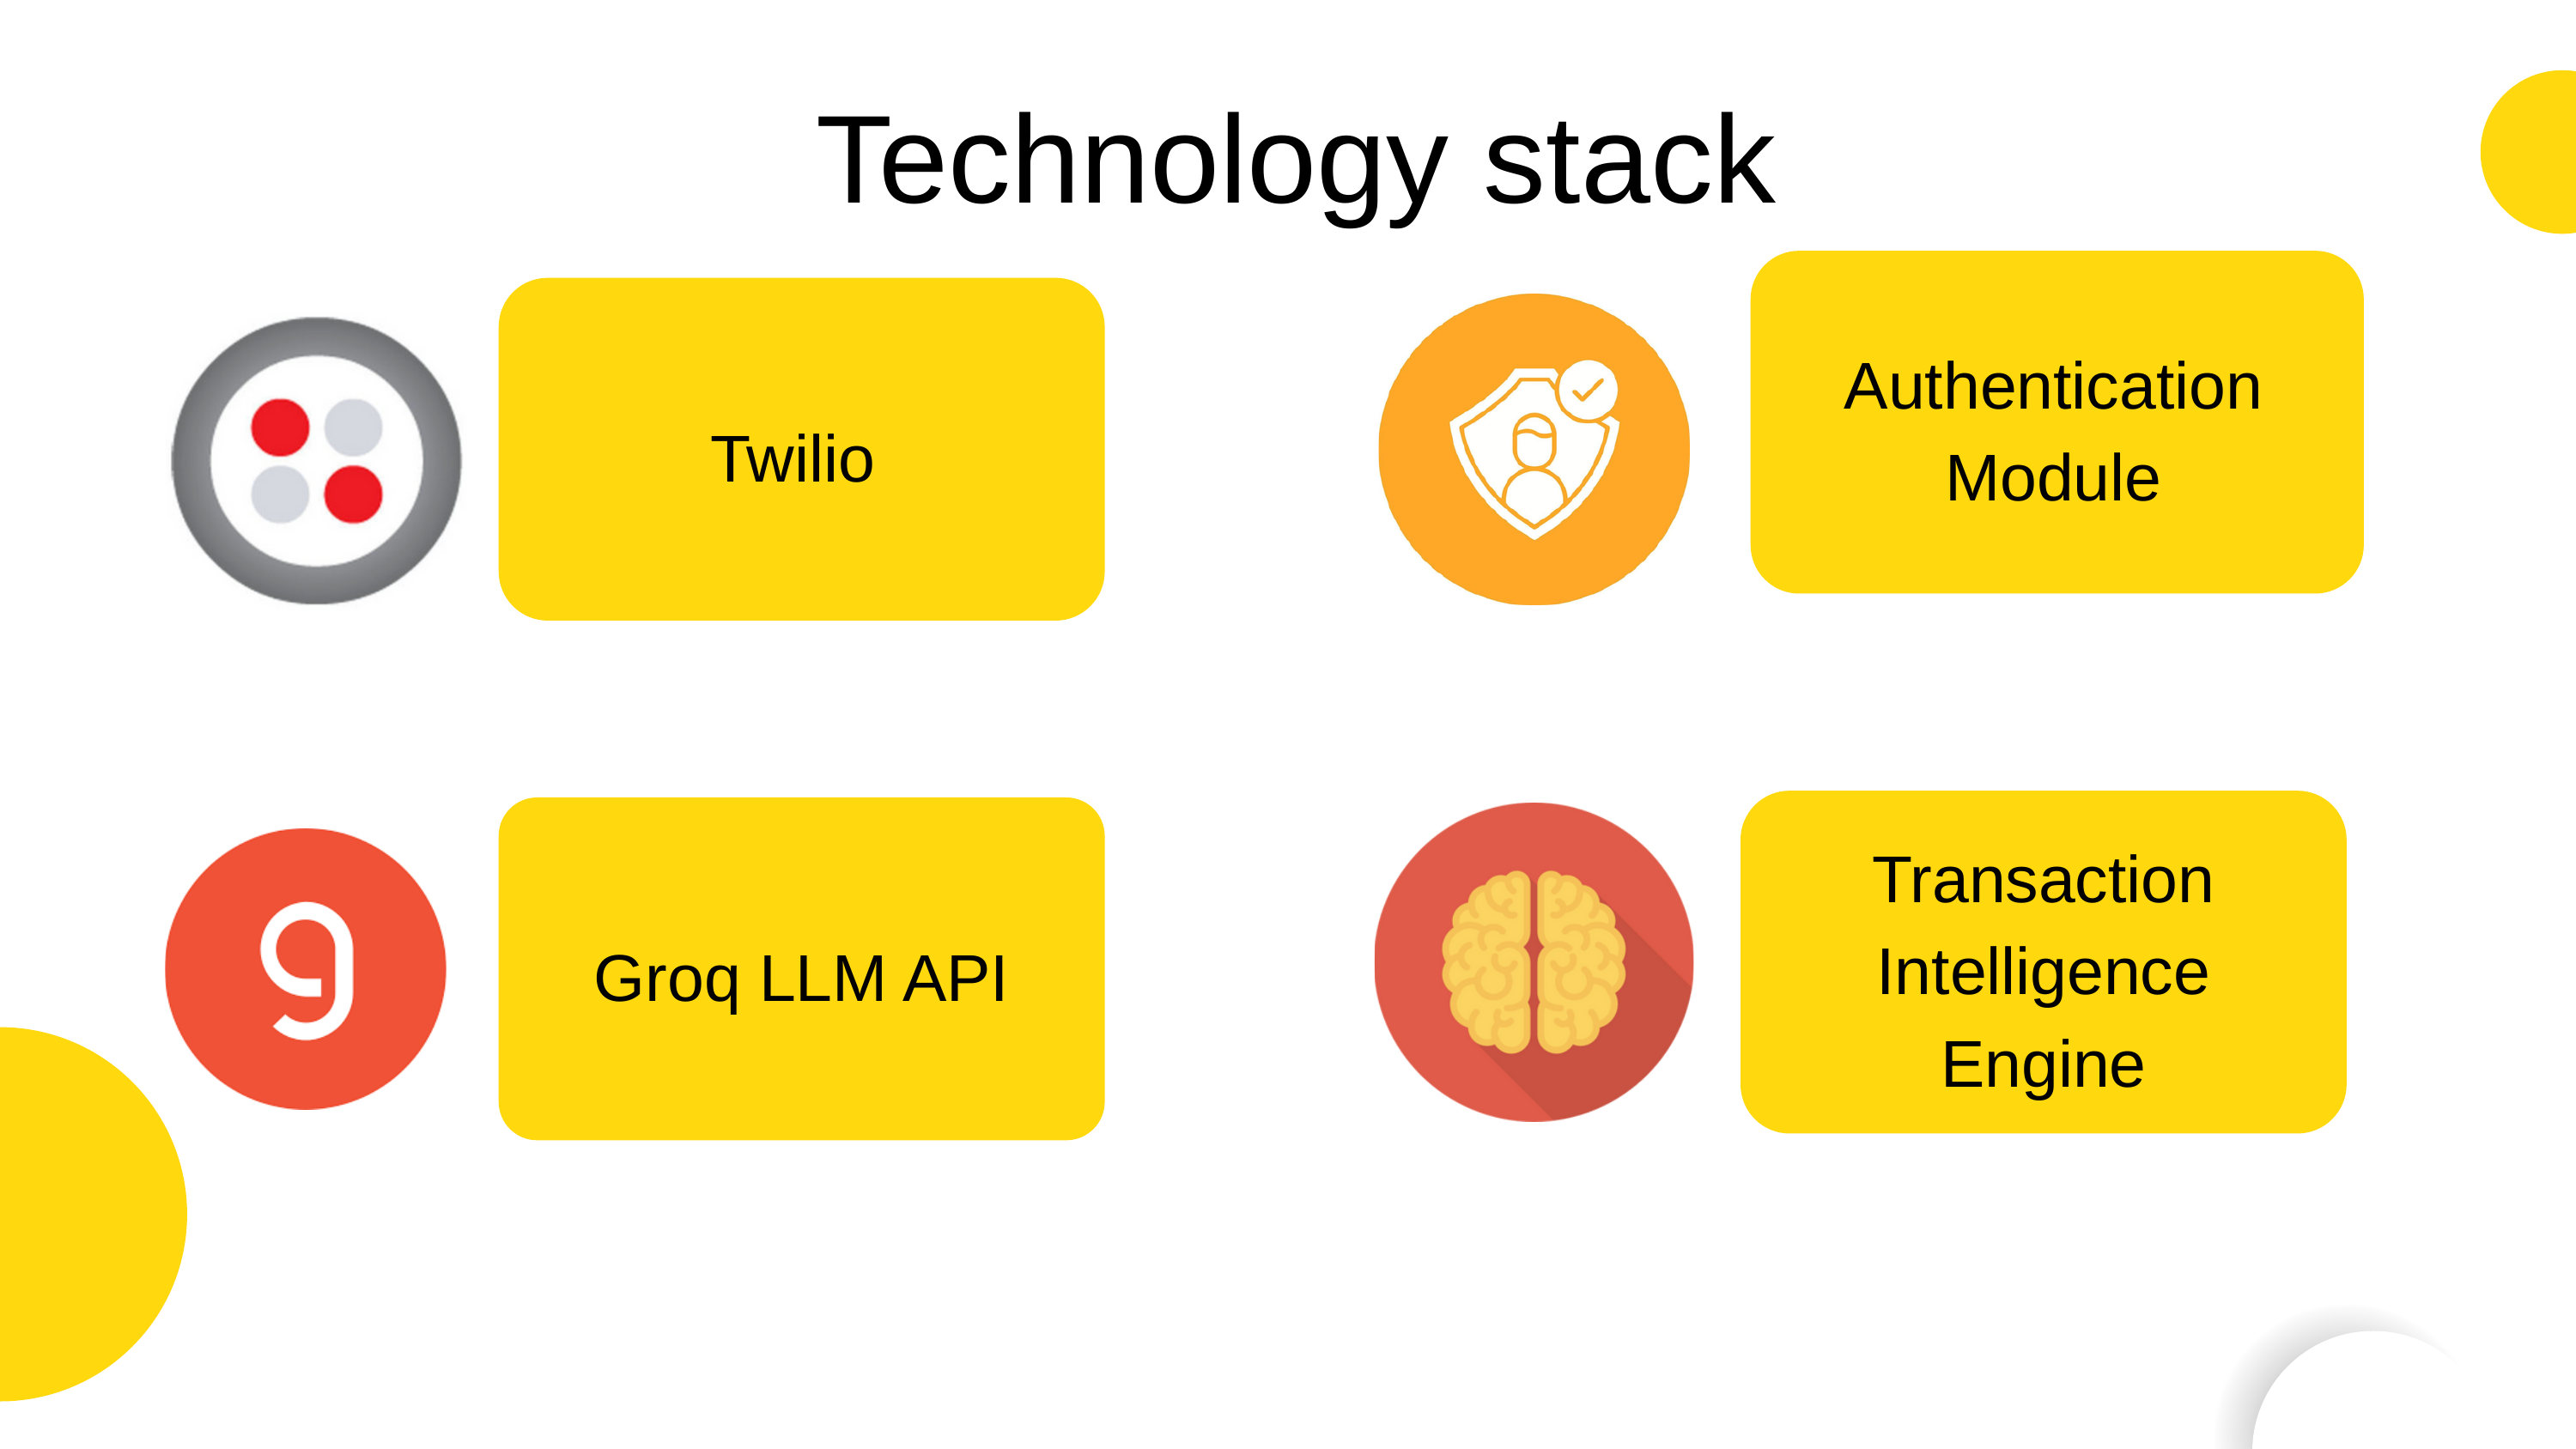

Technology stack

Authentication Module

Twilio

Transaction Intelligence Engine

Groq LLM API